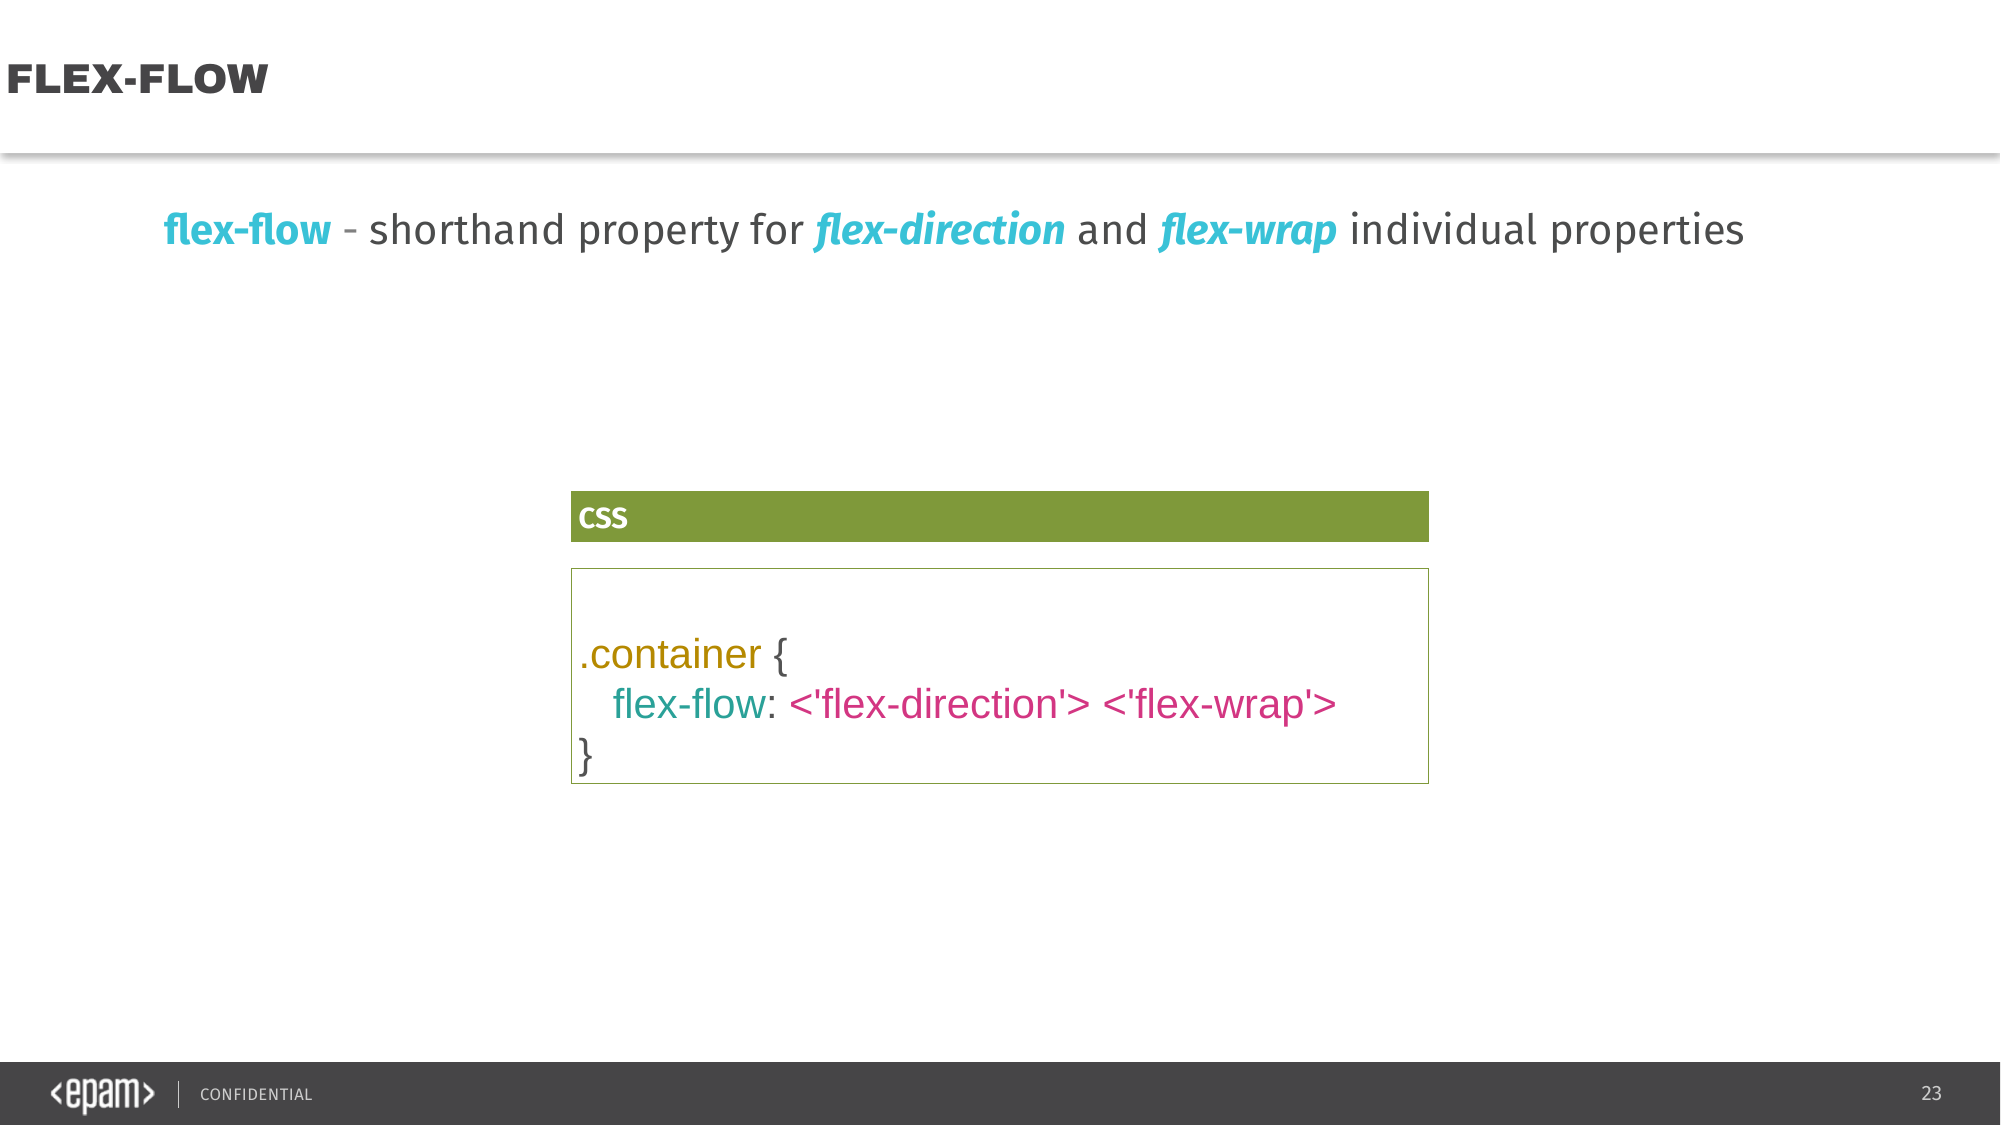

FLEX-FLOW
flex-flow - shorthand property for flex-direction and flex-wrap individual properties
CSS

.container {
   flex-flow: <'flex-direction'> <'flex-wrap'>
}
23